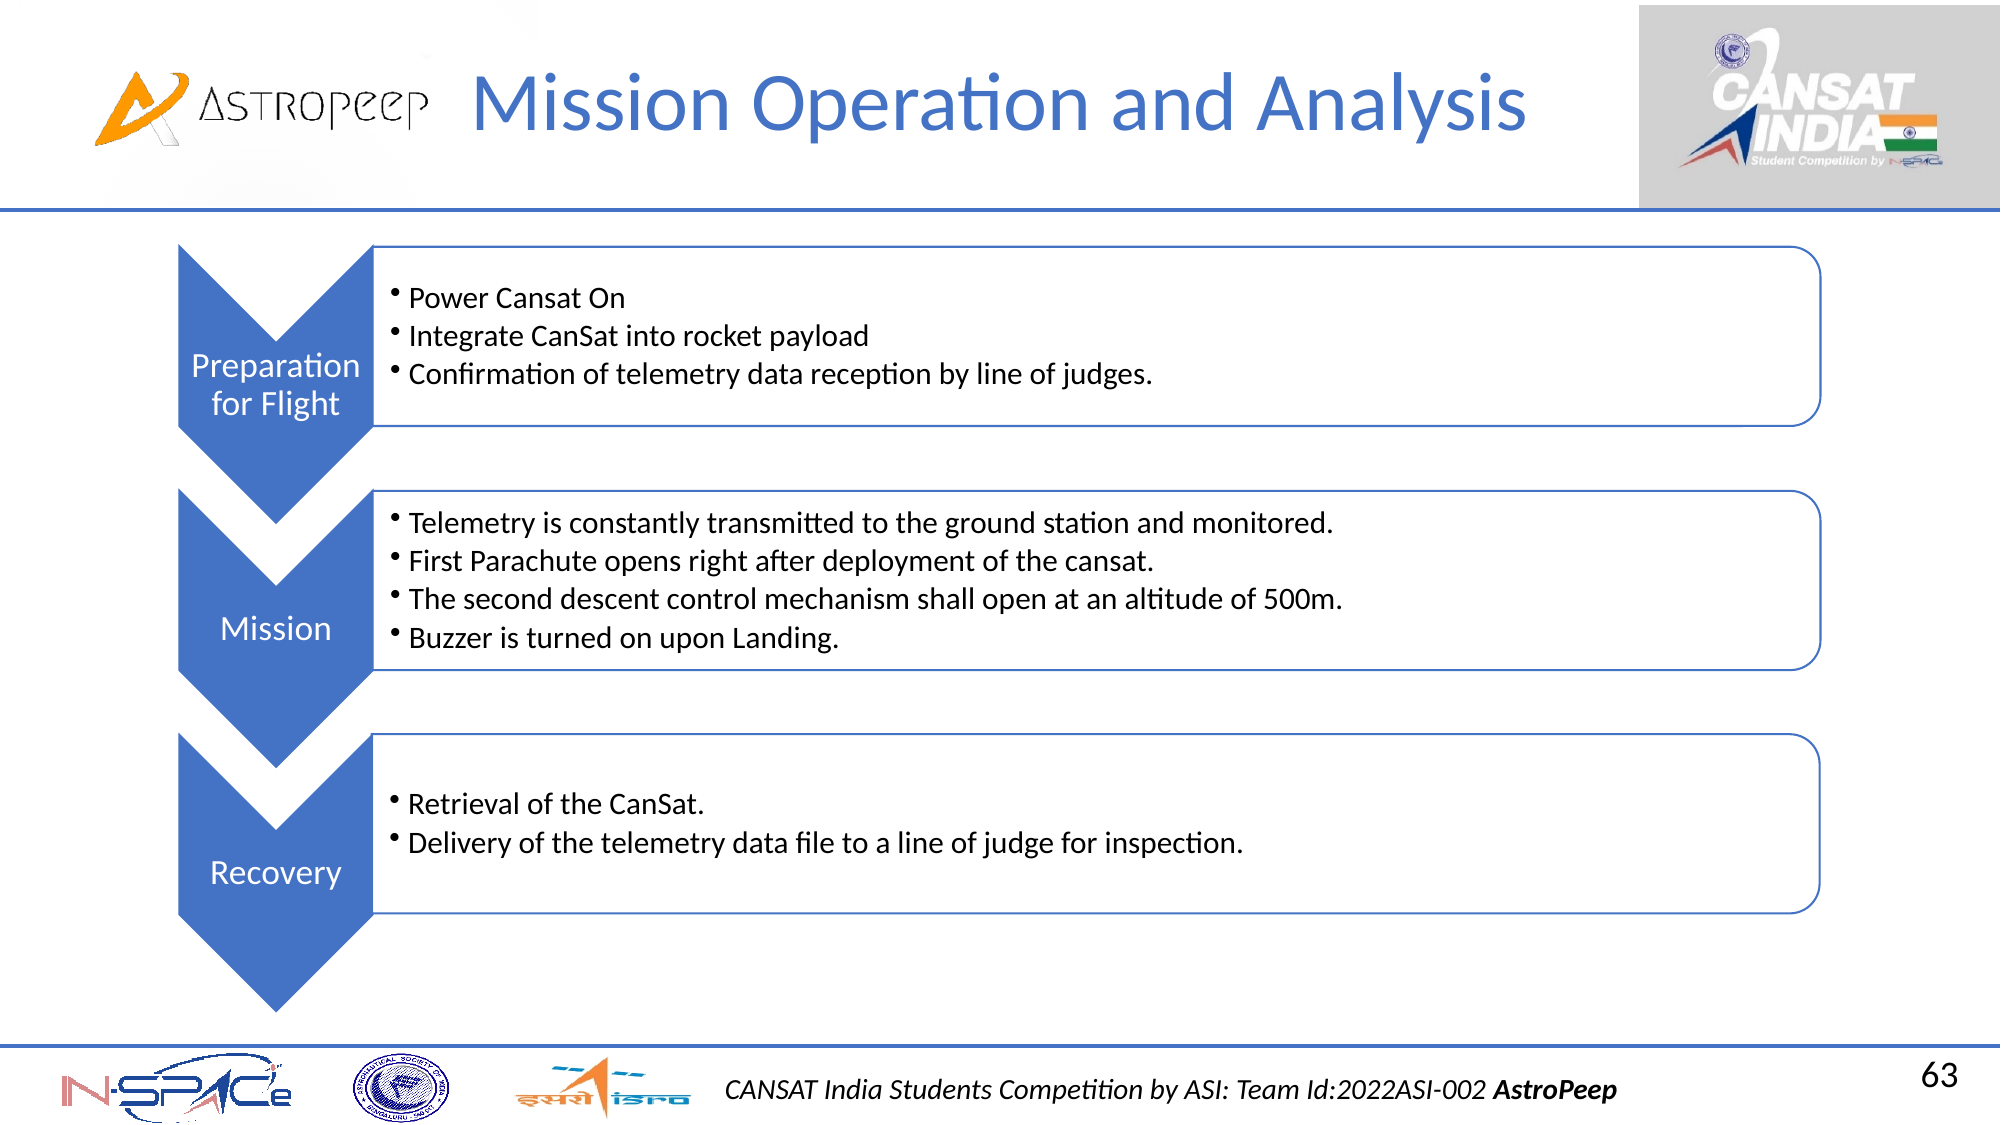

Mission Operation and Analysis
Preparation for Flight
Power Cansat On
Integrate CanSat into rocket payload
Confirmation of telemetry data reception by line of judges.
Mission
Telemetry is constantly transmitted to the ground station and monitored.
First Parachute opens right after deployment of the cansat.
The second descent control mechanism shall open at an altitude of 500m.
Buzzer is turned on upon Landing.
Recovery
Retrieval of the CanSat.
Delivery of the telemetry data file to a line of judge for inspection.
63